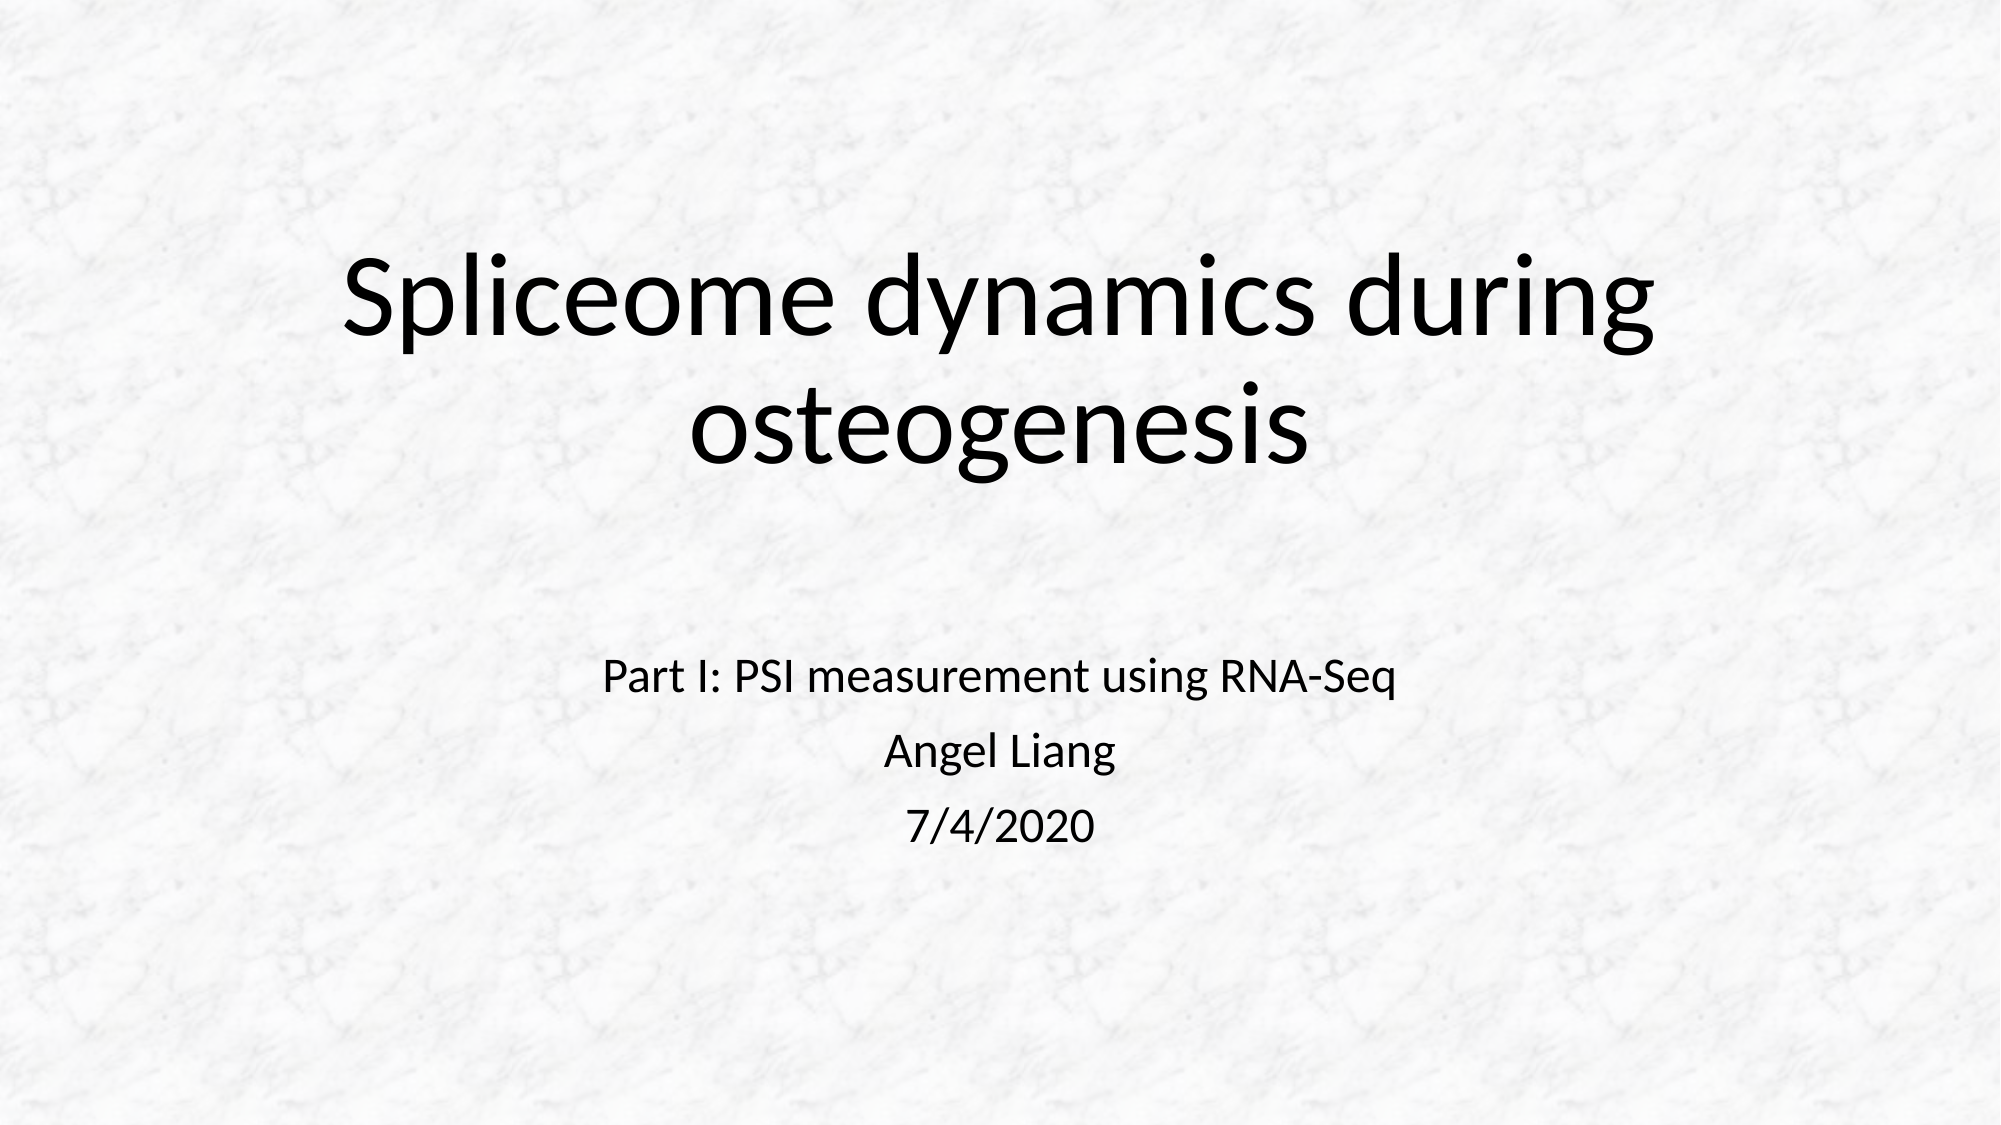

# Spliceome dynamics during osteogenesis
Part I: PSI measurement using RNA-Seq
Angel Liang
7/4/2020